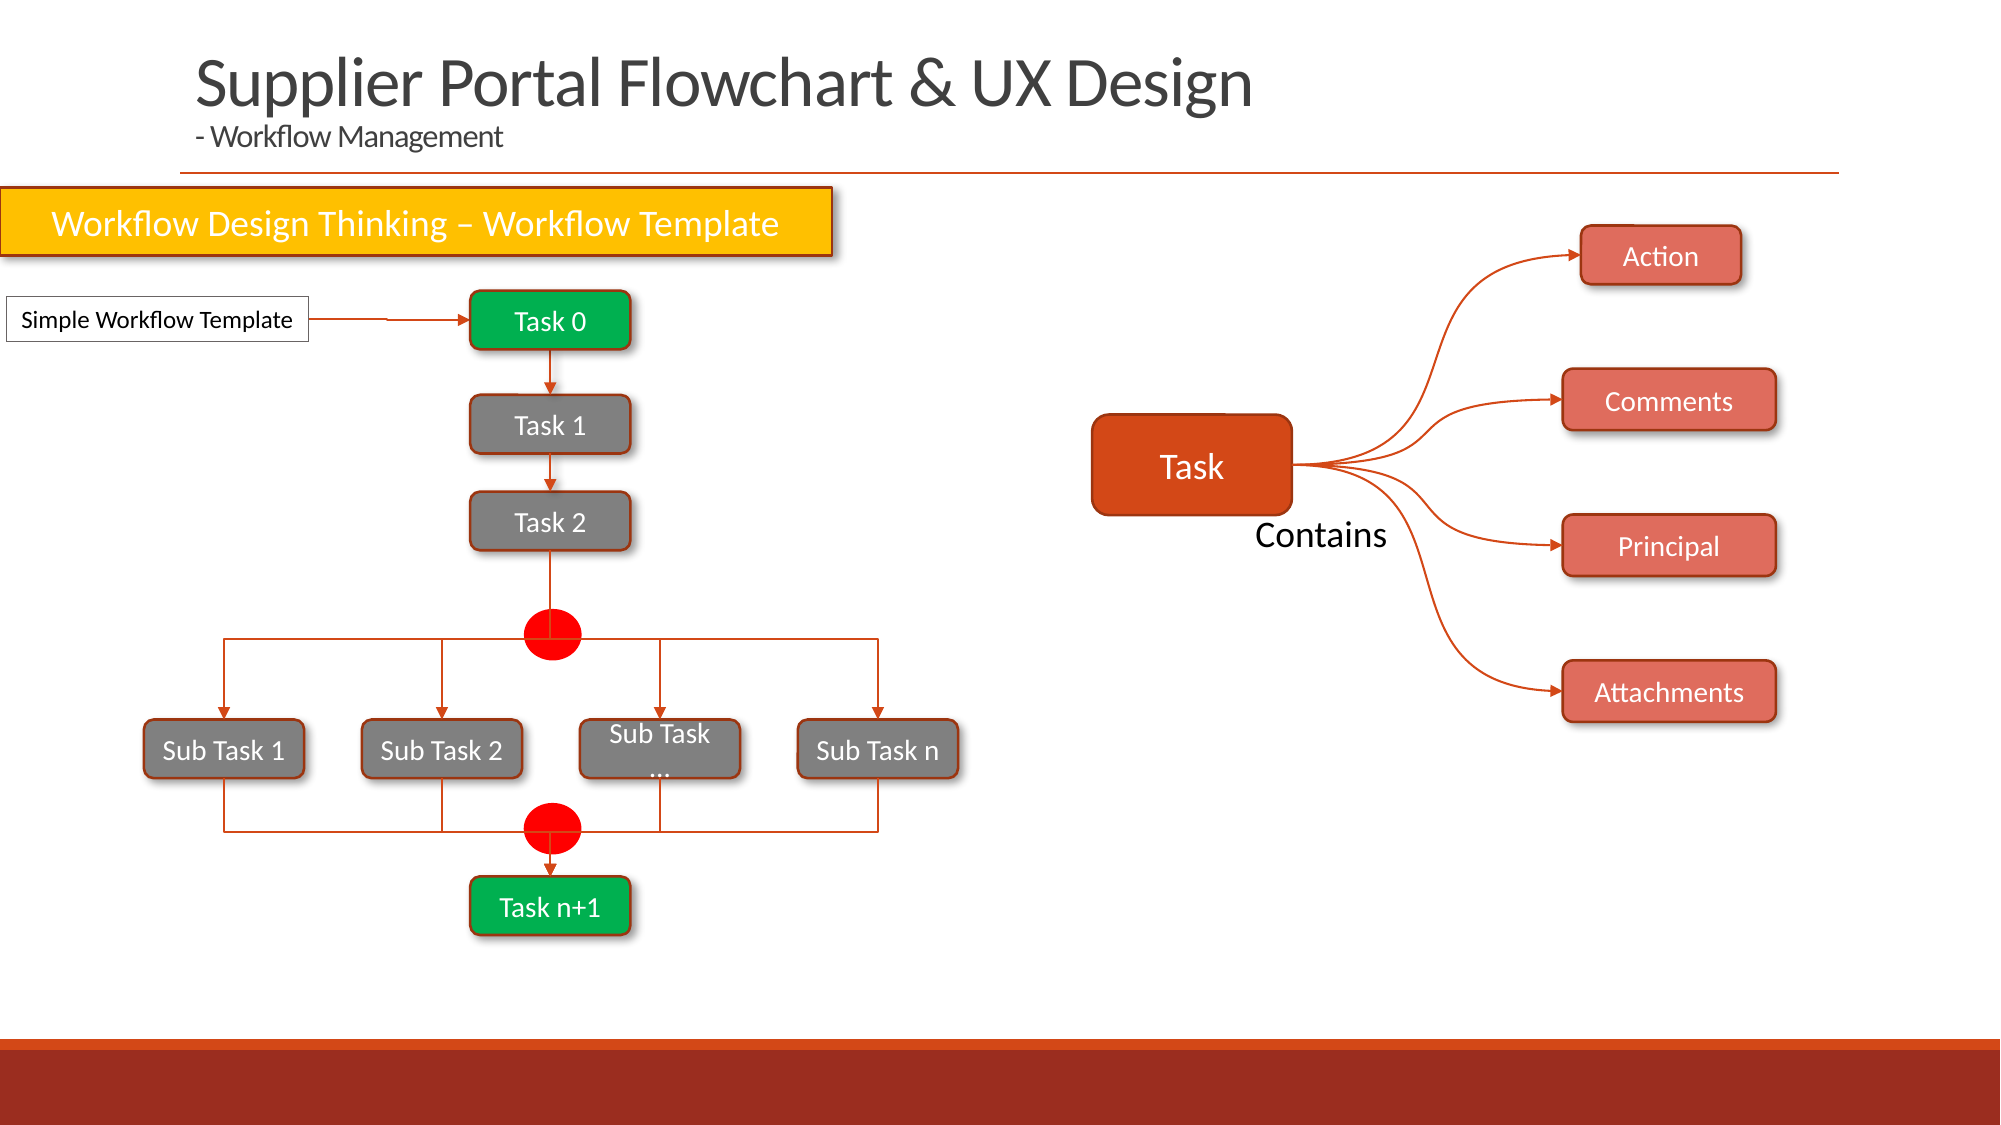

# Supplier Portal Flowchart & UX Design - Workflow Management
Workflow Design Thinking – Workflow Template
Action
Task 0
Simple Workflow Template
Comments
Task 1
Task
Task 2
Contains
Principal

Attachments
Sub Task 1
Sub Task 2
Sub Task …
Sub Task n

Task n+1